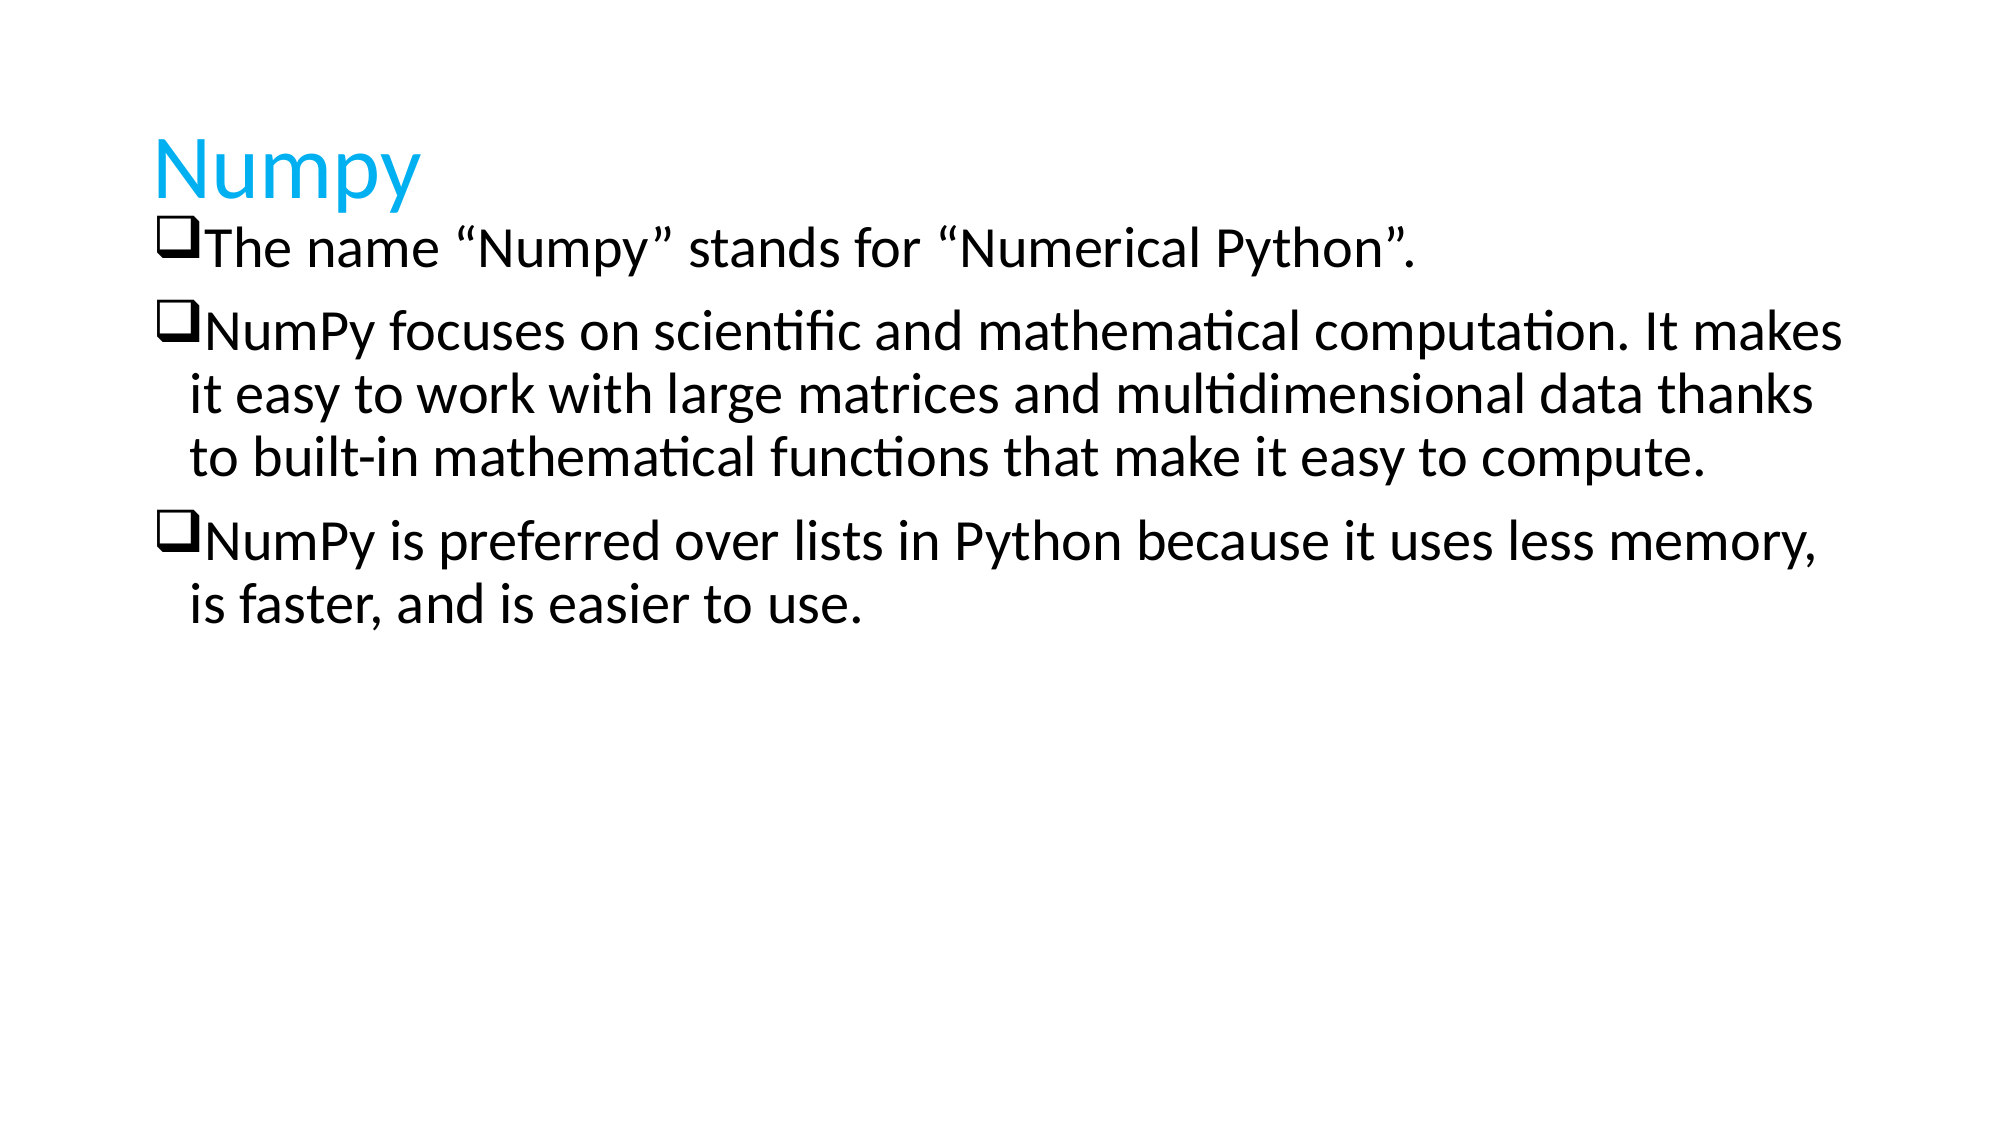

# Numpy
The name “Numpy” stands for “Numerical Python”.
NumPy focuses on scientific and mathematical computation. It makes it easy to work with large matrices and multidimensional data thanks to built-in mathematical functions that make it easy to compute.
NumPy is preferred over lists in Python because it uses less memory, is faster, and is easier to use.